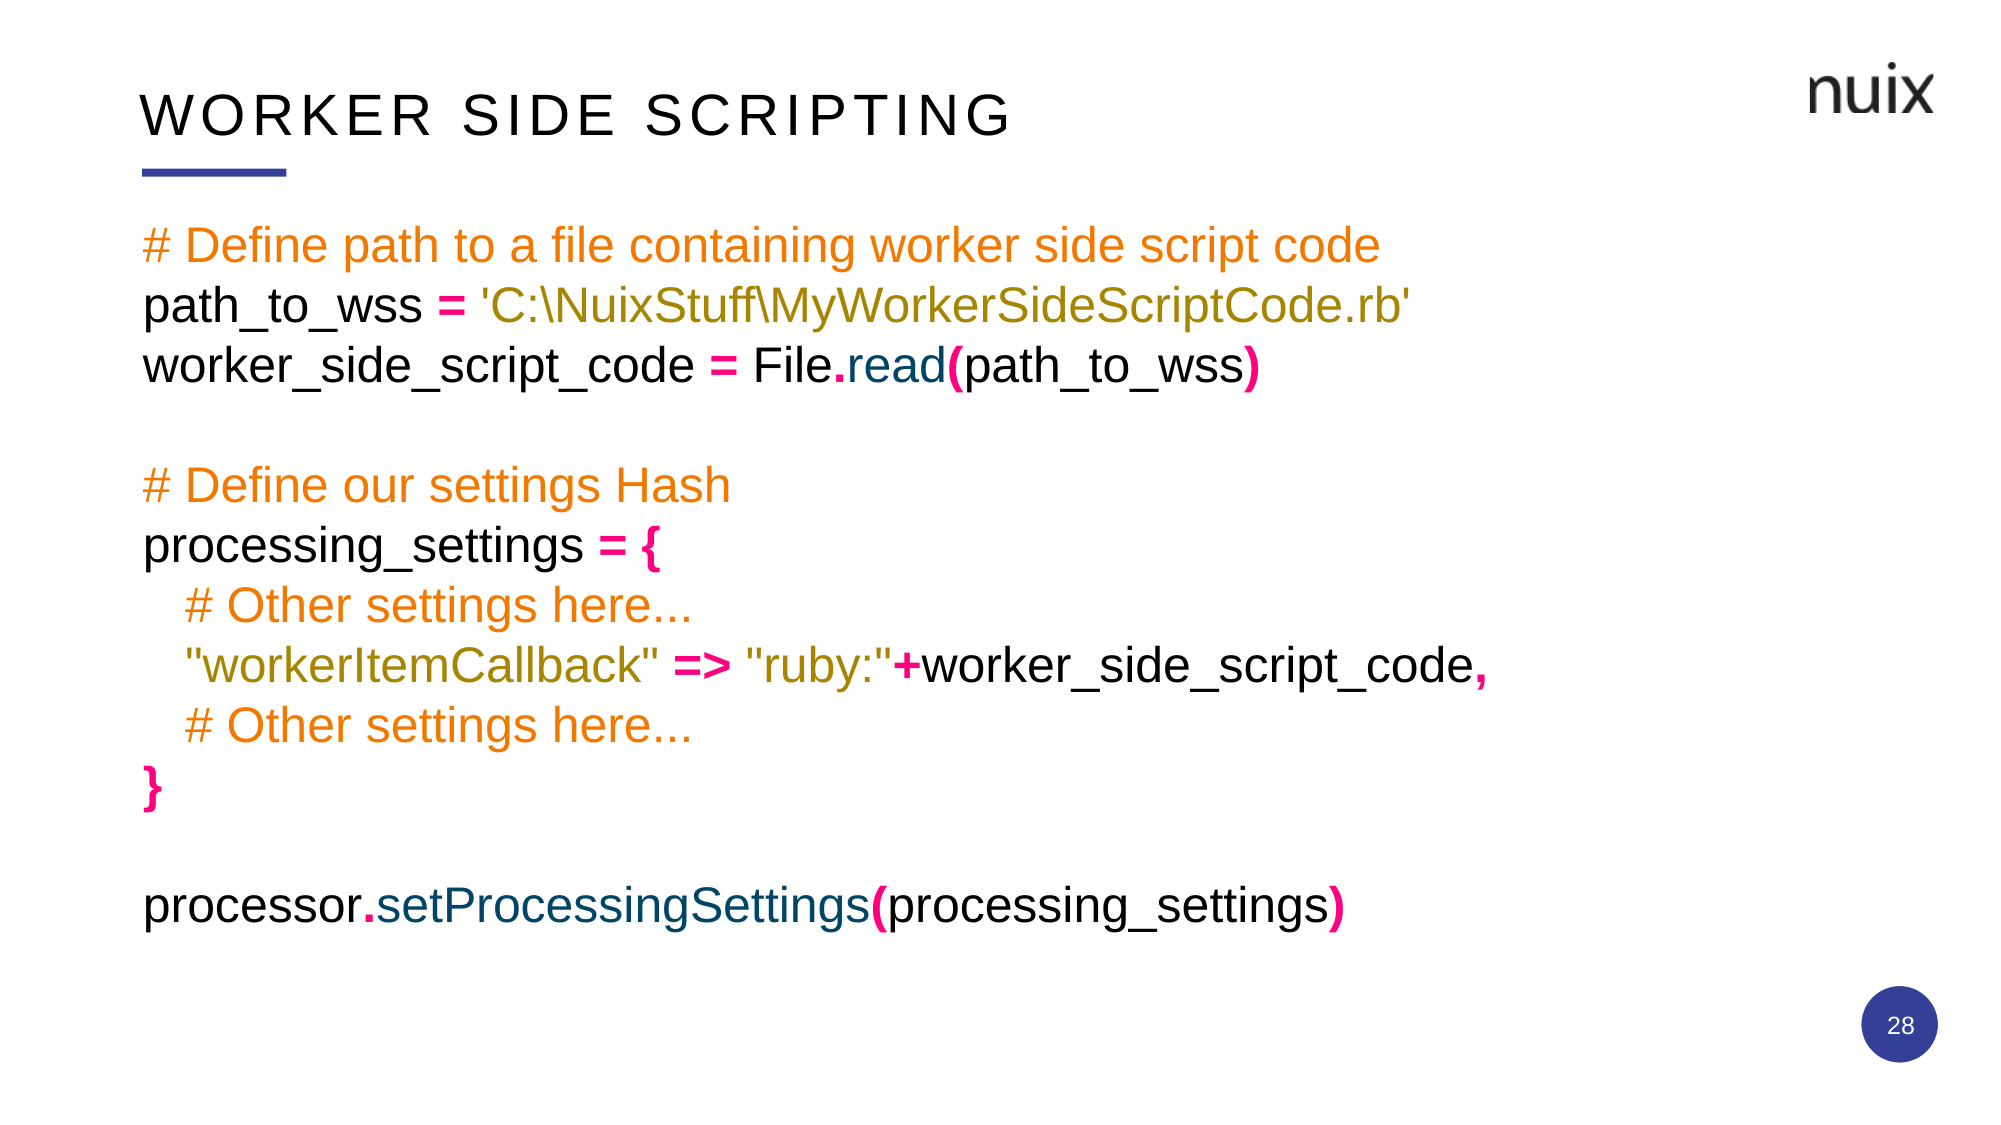

# WORKER SIDE SCRIPTING
# Define path to a file containing worker side script code
path_to_wss = 'C:\NuixStuff\MyWorkerSideScriptCode.rb'
worker_side_script_code = File.read(path_to_wss)

# Define our settings Hash
processing_settings = {
   # Other settings here...
   "workerItemCallback" => "ruby:"+worker_side_script_code,
   # Other settings here...
}

processor.setProcessingSettings(processing_settings)